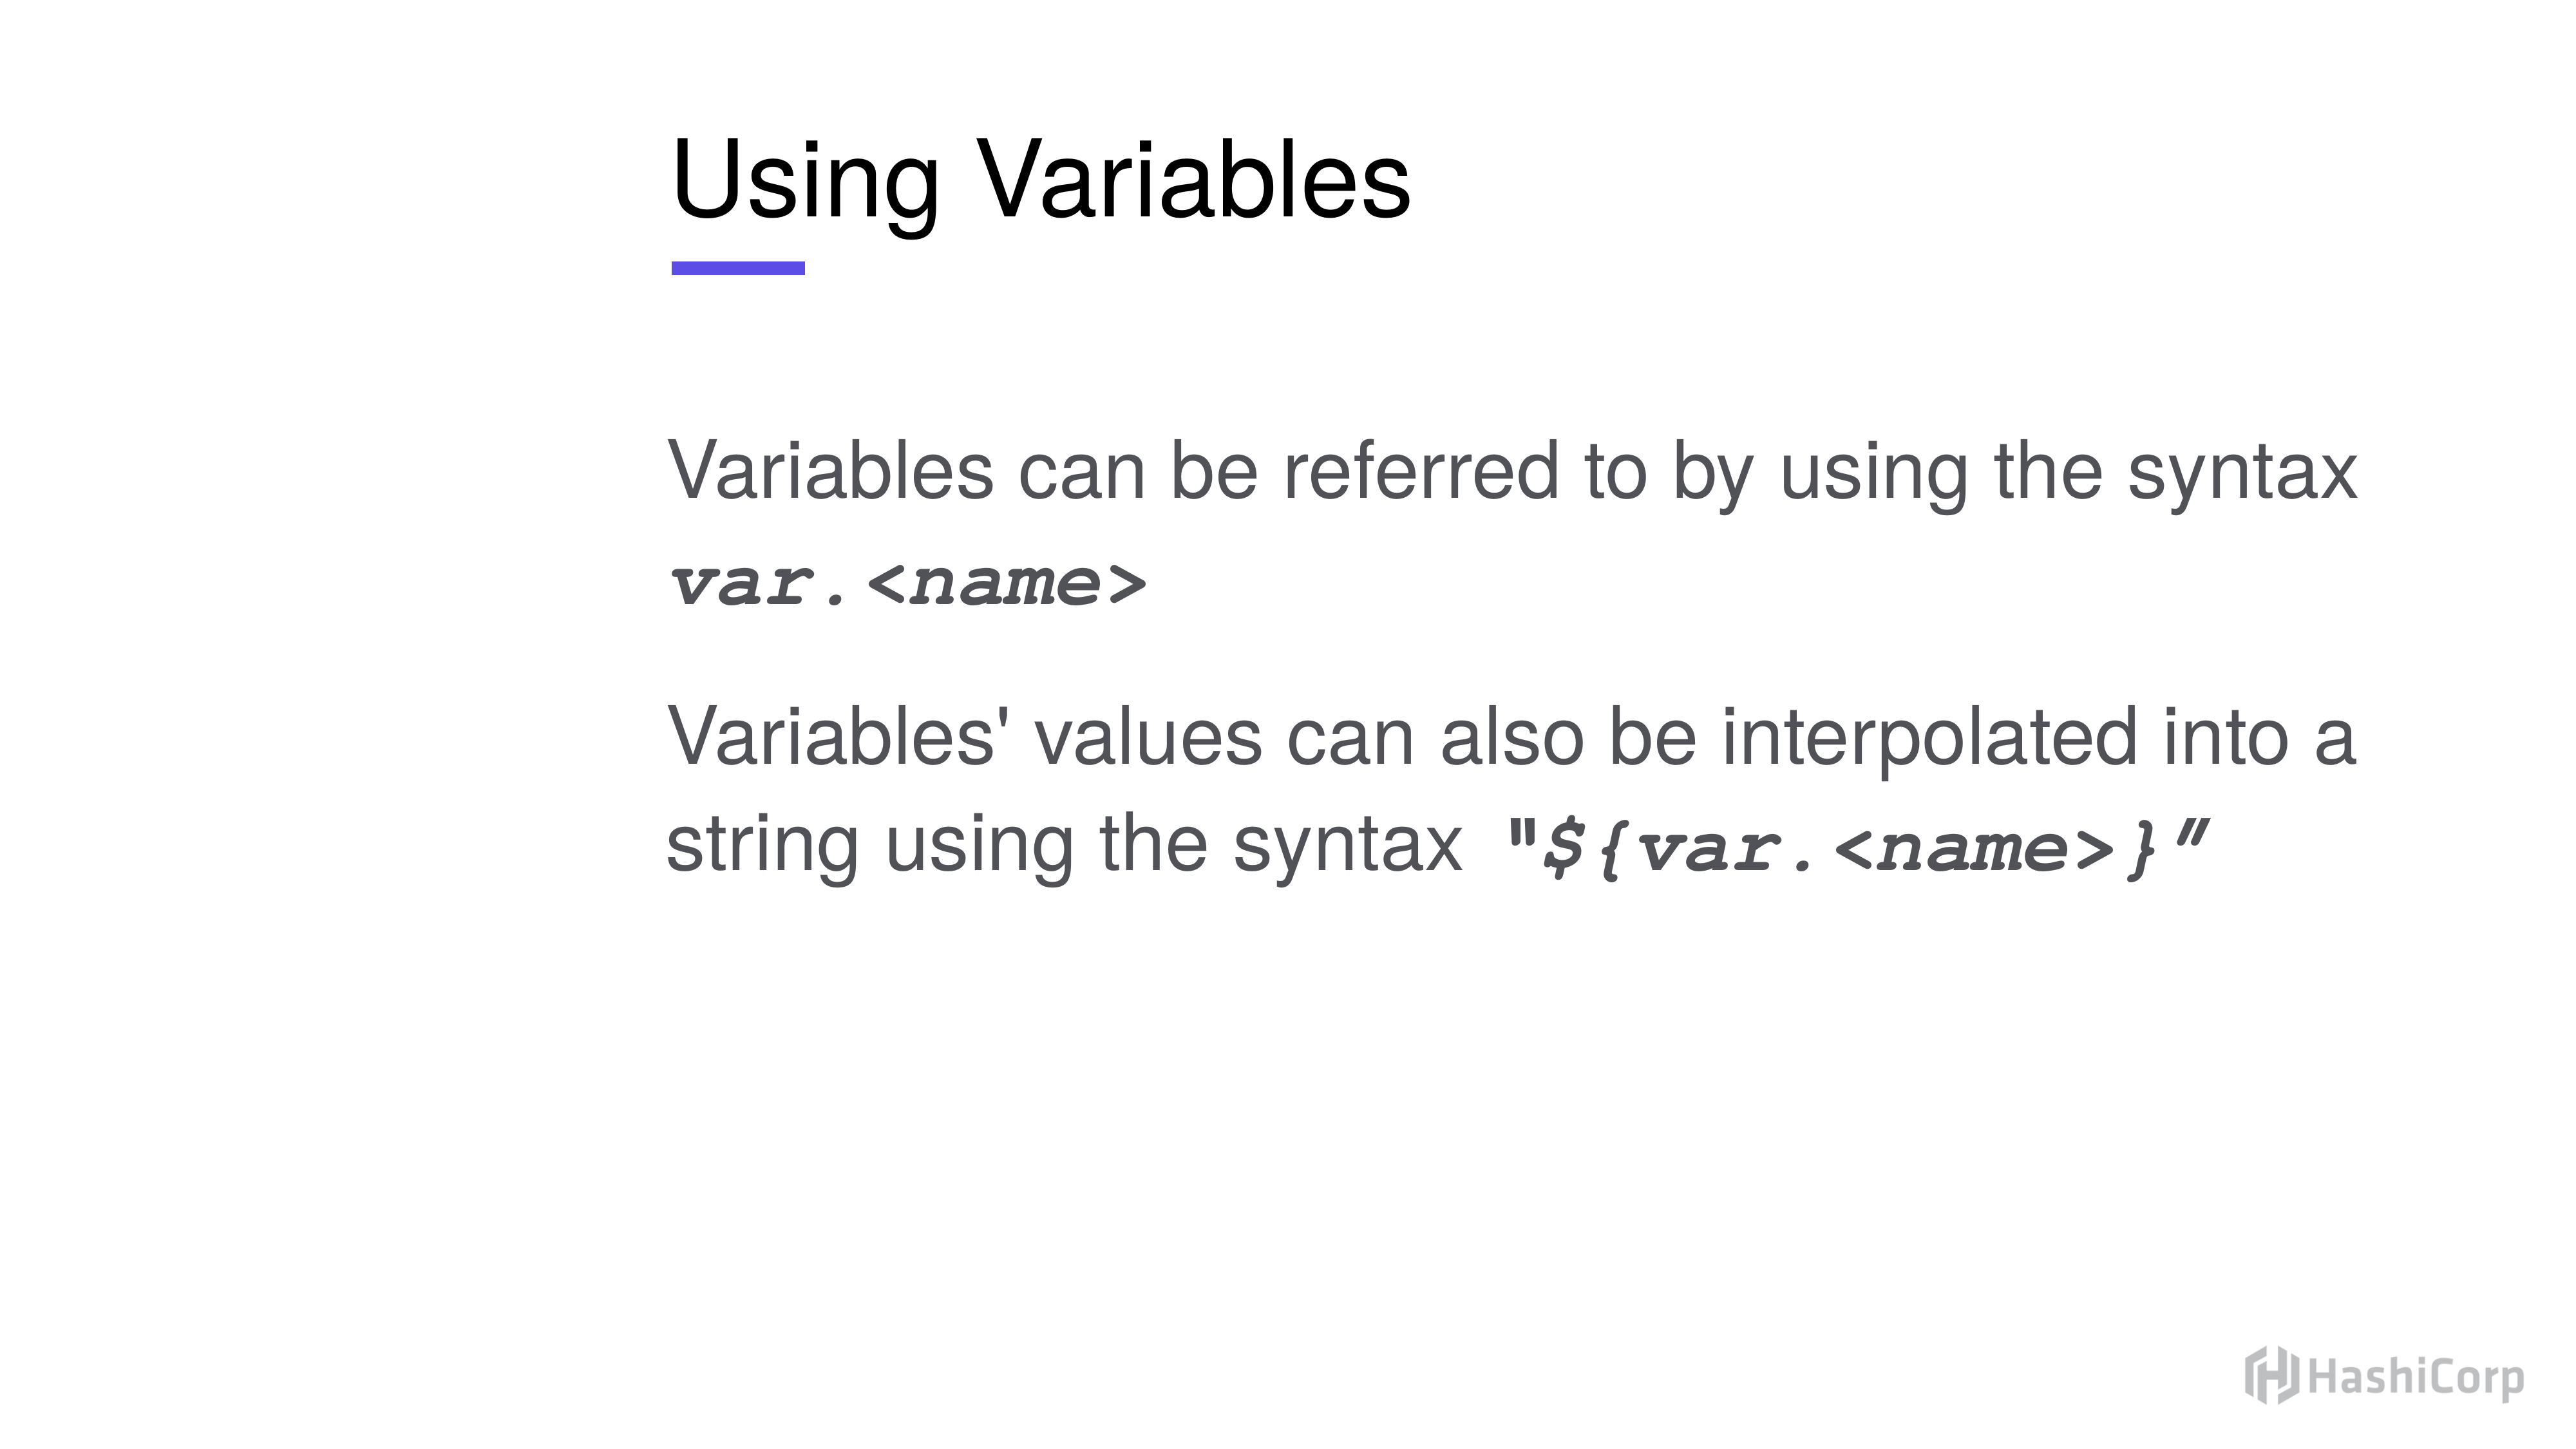

# Using Variables
Variables can be referred to by using the syntax var.<name>
Variables' values can also be interpolated into a string using the syntax “${var.<name>}”
103